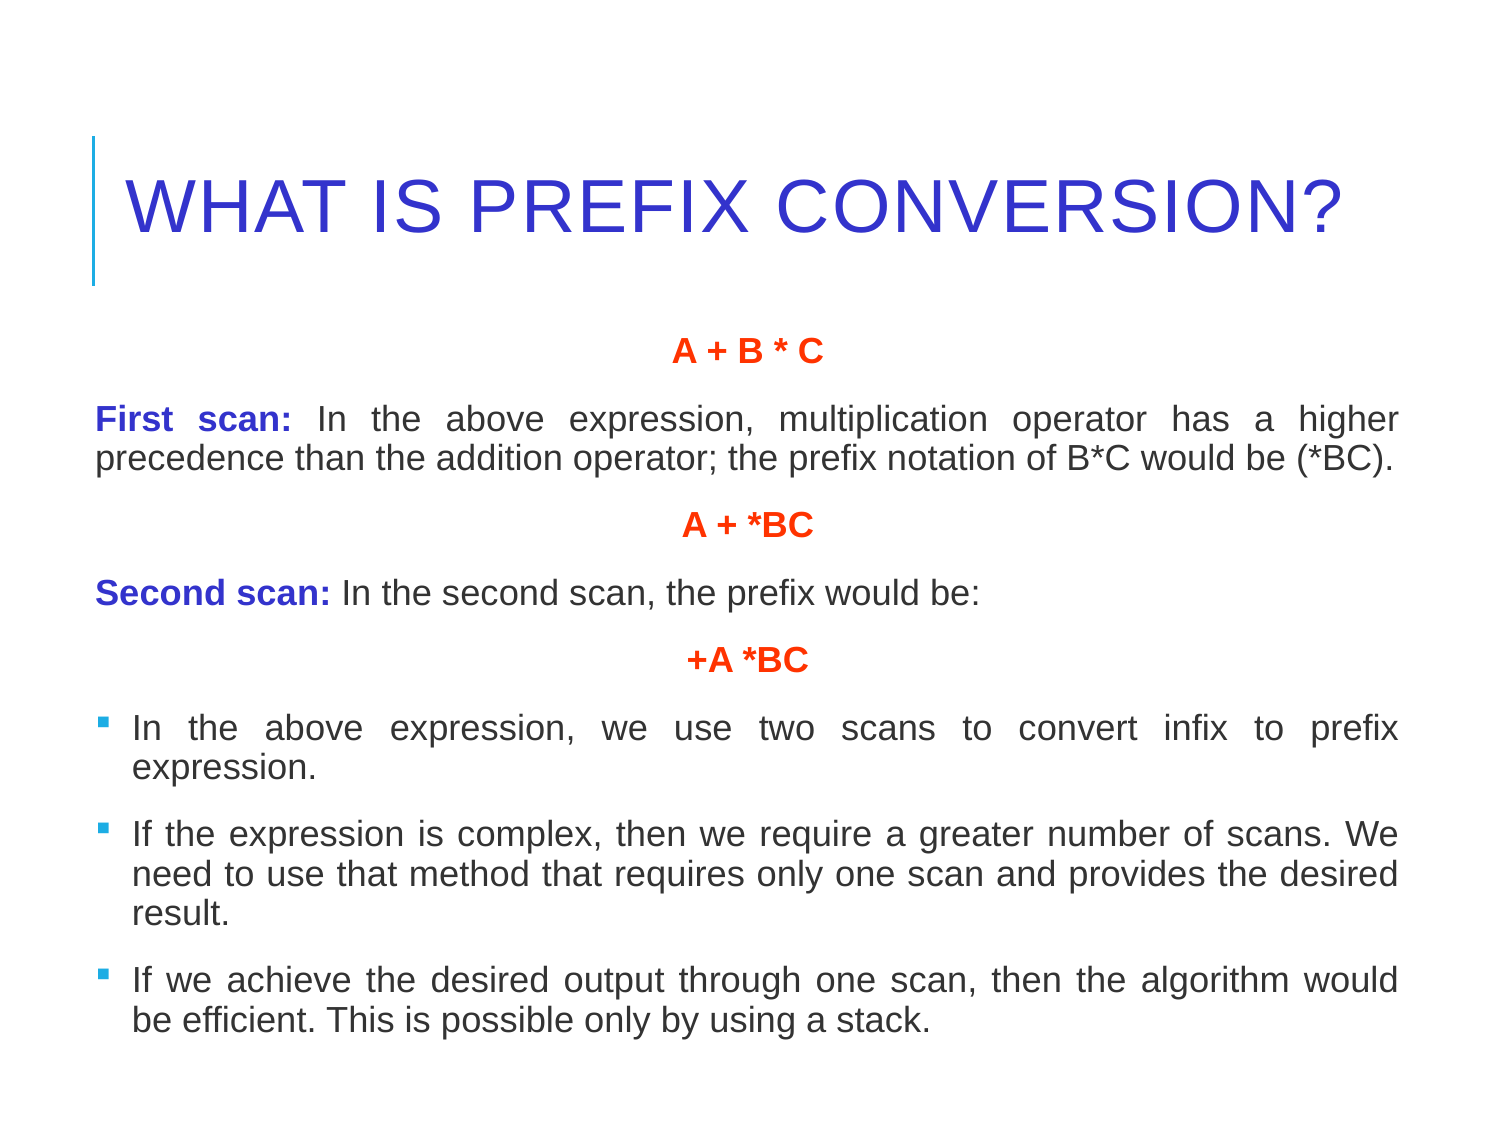

# What is Prefix conversion?
A + B * C
First scan: In the above expression, multiplication operator has a higher precedence than the addition operator; the prefix notation of B*C would be (*BC).
A + *BC
Second scan: In the second scan, the prefix would be:
+A *BC
In the above expression, we use two scans to convert infix to prefix expression.
If the expression is complex, then we require a greater number of scans. We need to use that method that requires only one scan and provides the desired result.
If we achieve the desired output through one scan, then the algorithm would be efficient. This is possible only by using a stack.